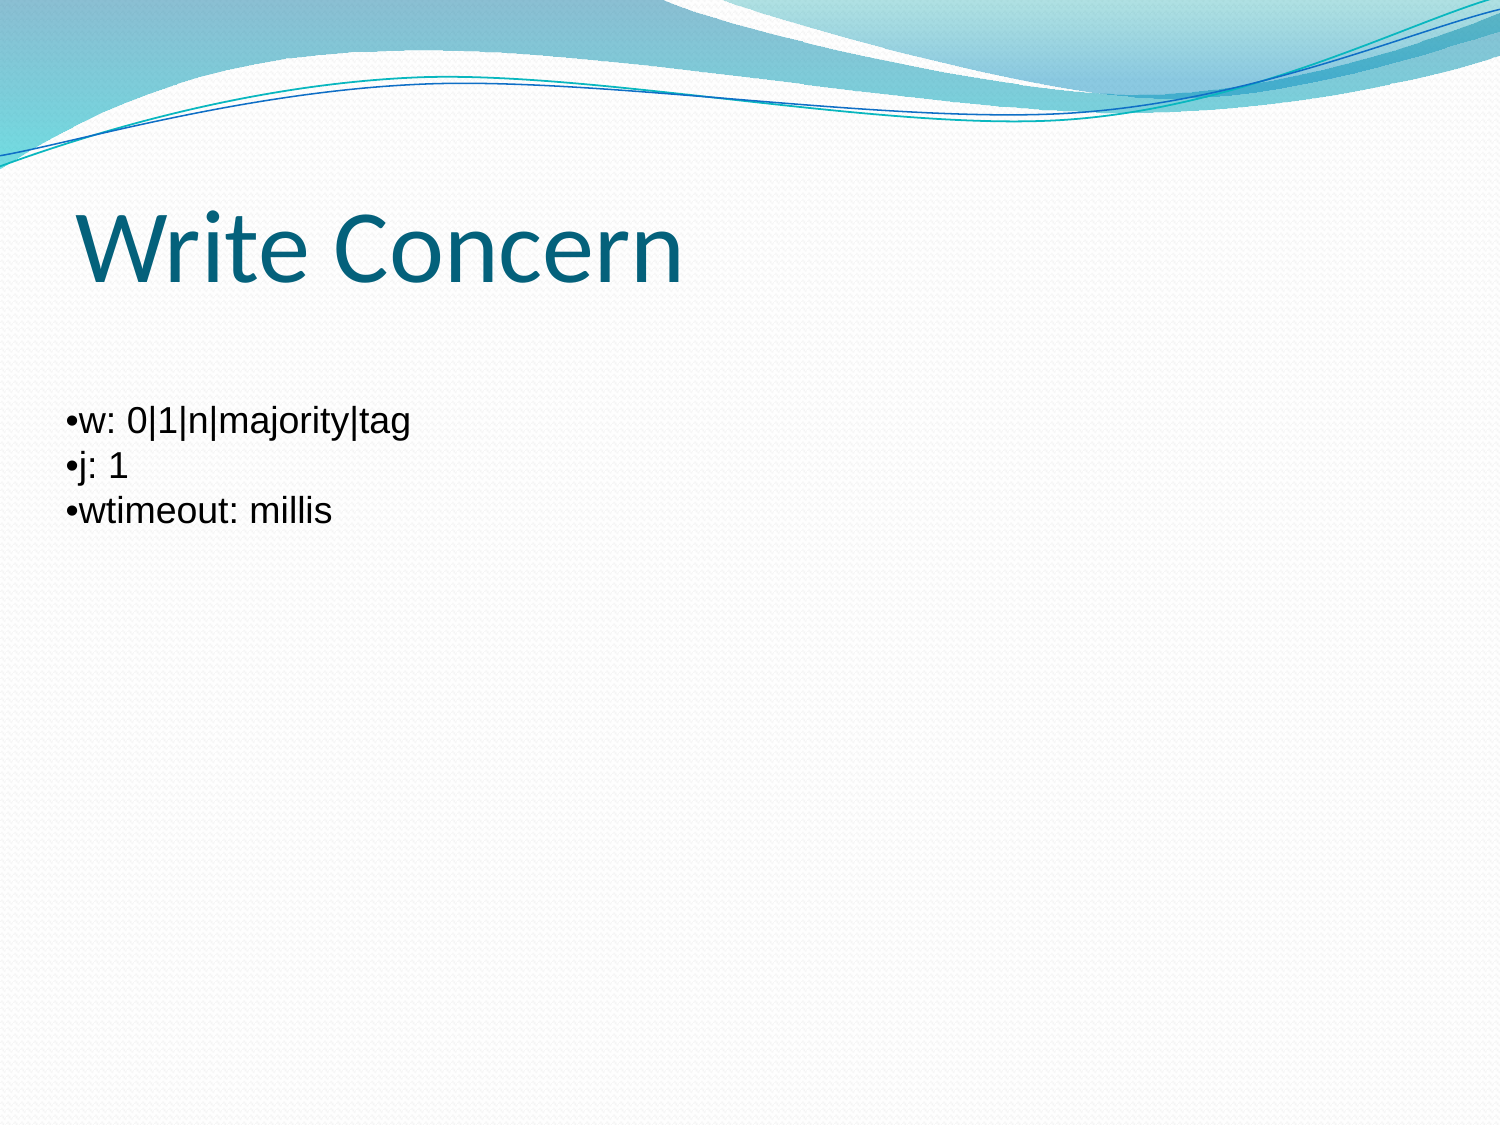

# Write Concern
•w: 0|1|n|majority|tag
•j: 1
•wtimeout: millis